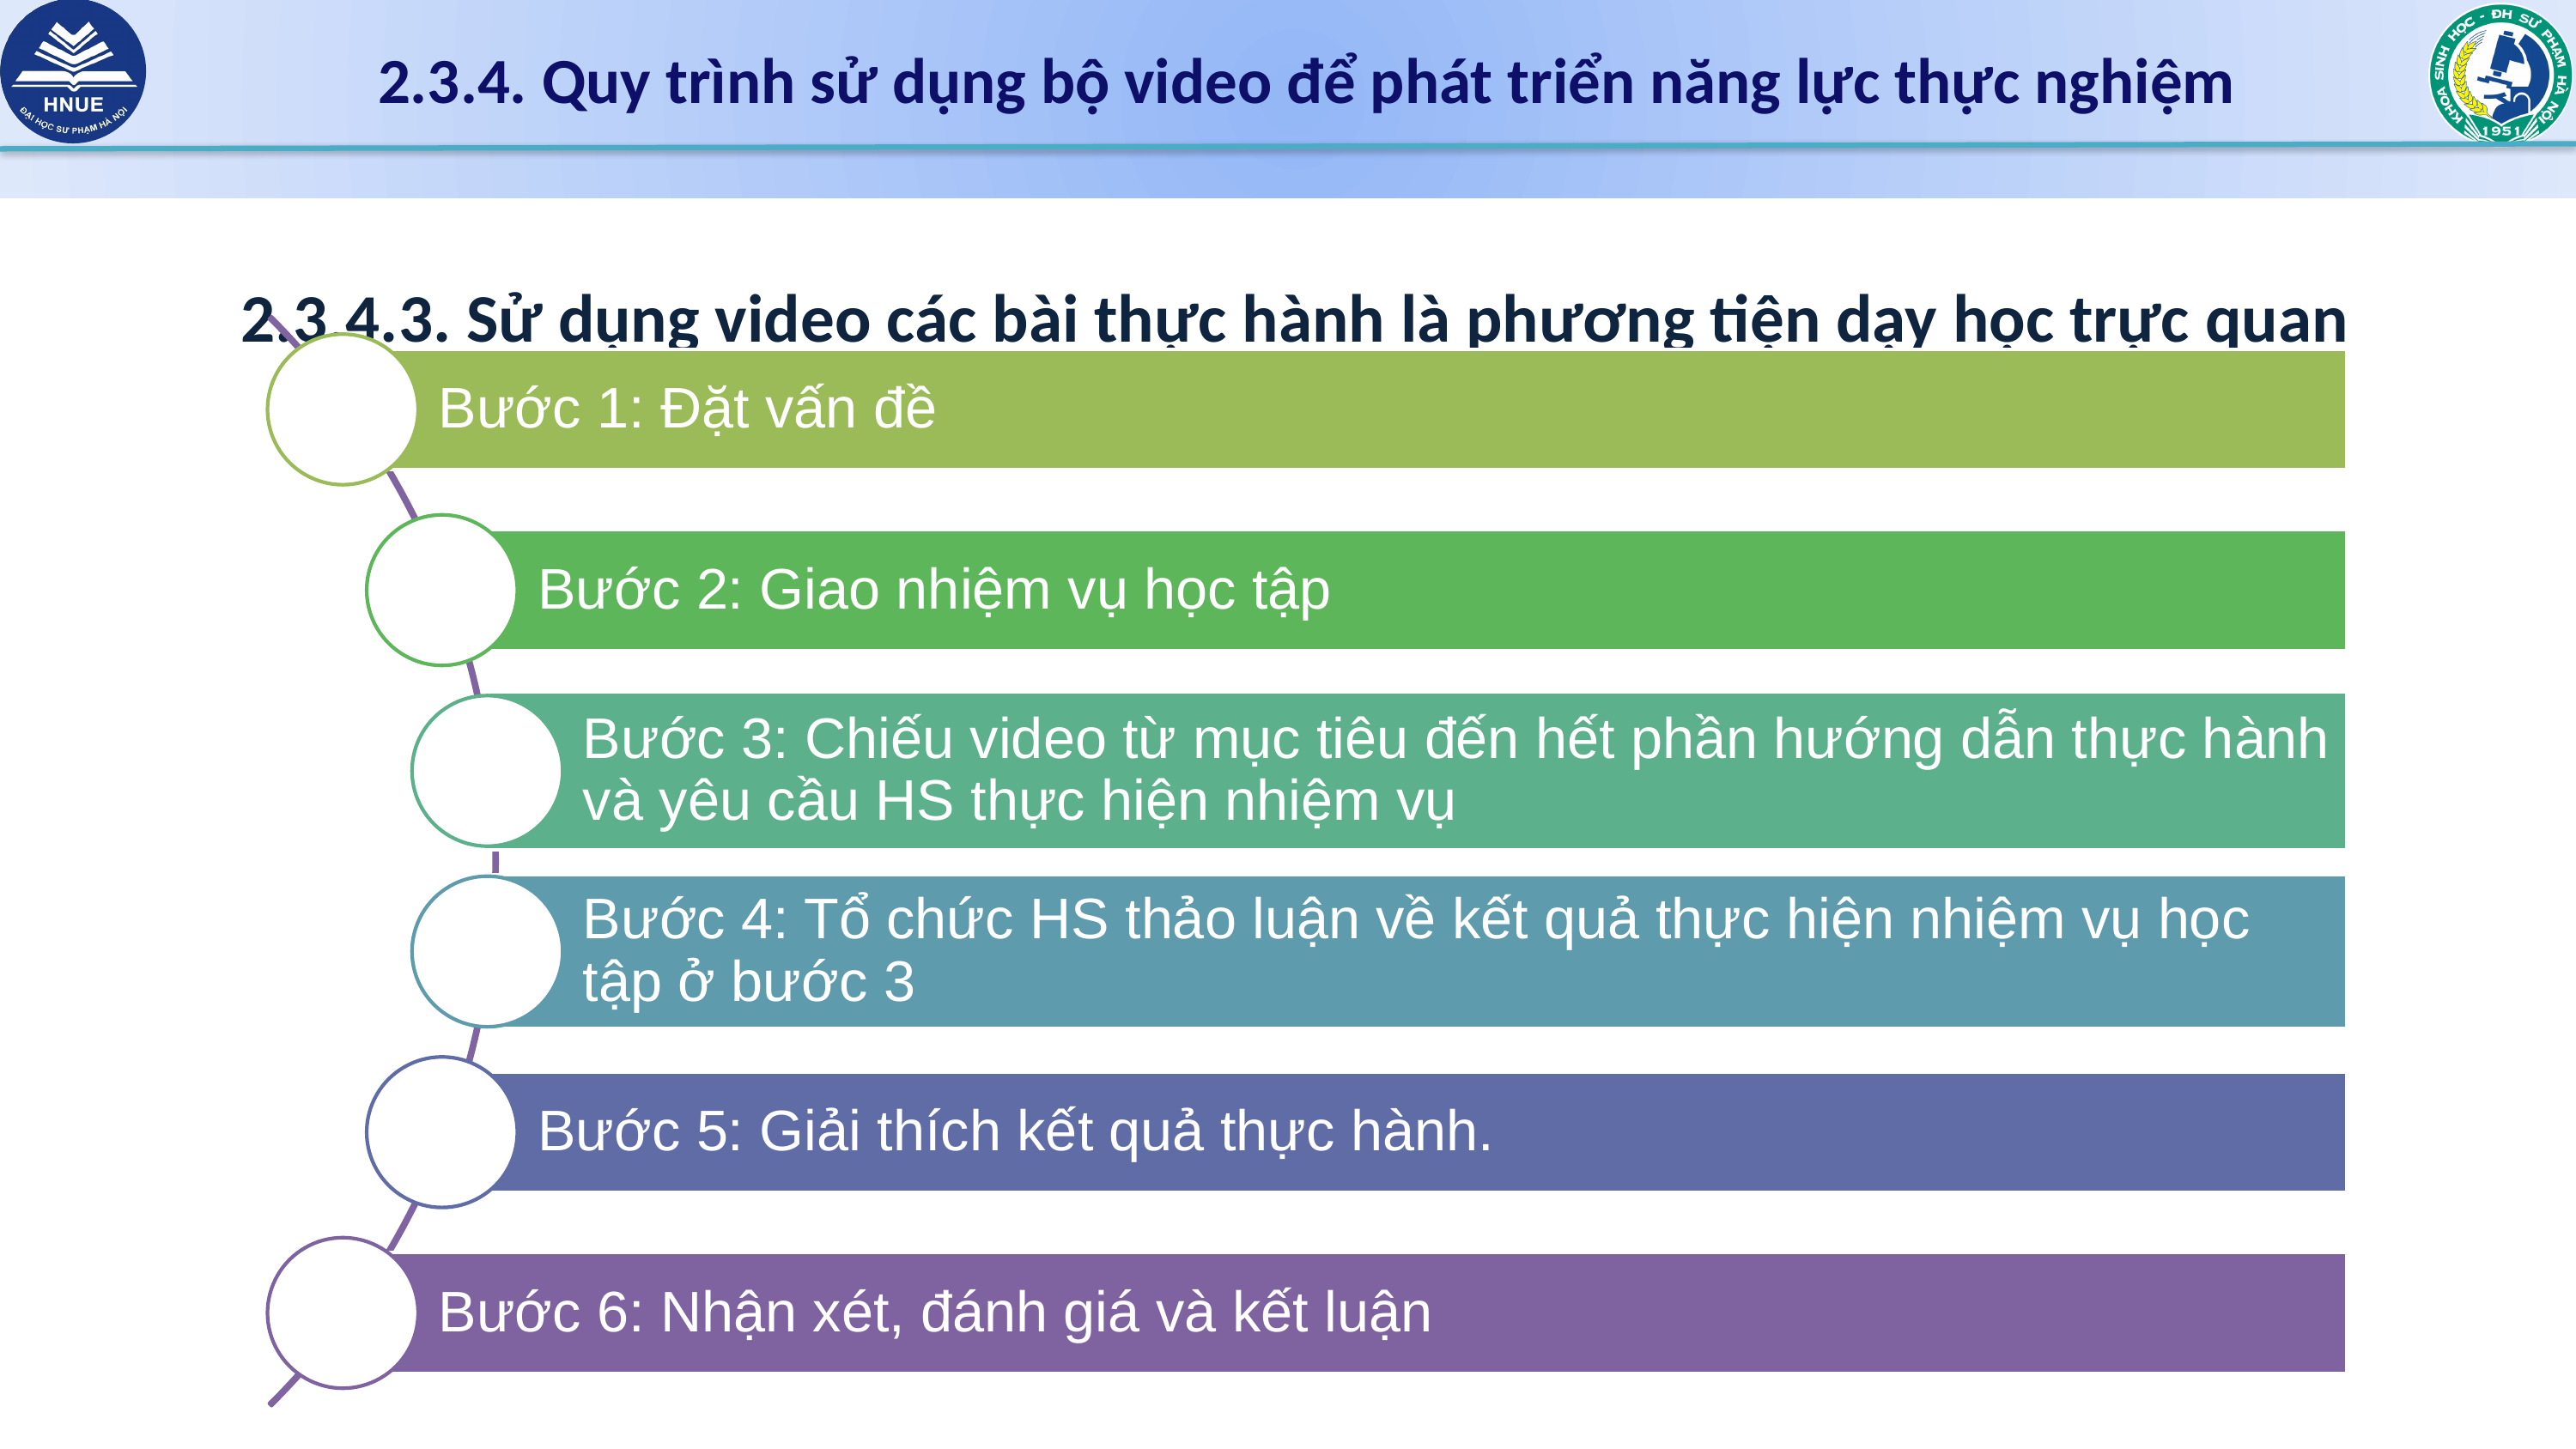

2.3.4. Quy trình sử dụng bộ video để phát triển năng lực thực nghiệm

Bước 1: Đặt vấn đề

Bước 2: Giao nhiệm vụ học tập

Bước 3: Chiếu video từ mục tiêu đến hết phần hướng dẫn thực hành và yêu cầu HS thực hiện nhiệm vụ

Bước 4: Tổ chức HS thảo luận về kết quả thực hiện nhiệm vụ học tập ở bước 3

Bước 5: Giải thích kết quả thực hành.

Bước 6: Nhận xét, đánh giá và kết luận
2.3.4.3. Sử dụng video các bài thực hành là phương tiện dạy học trực quan